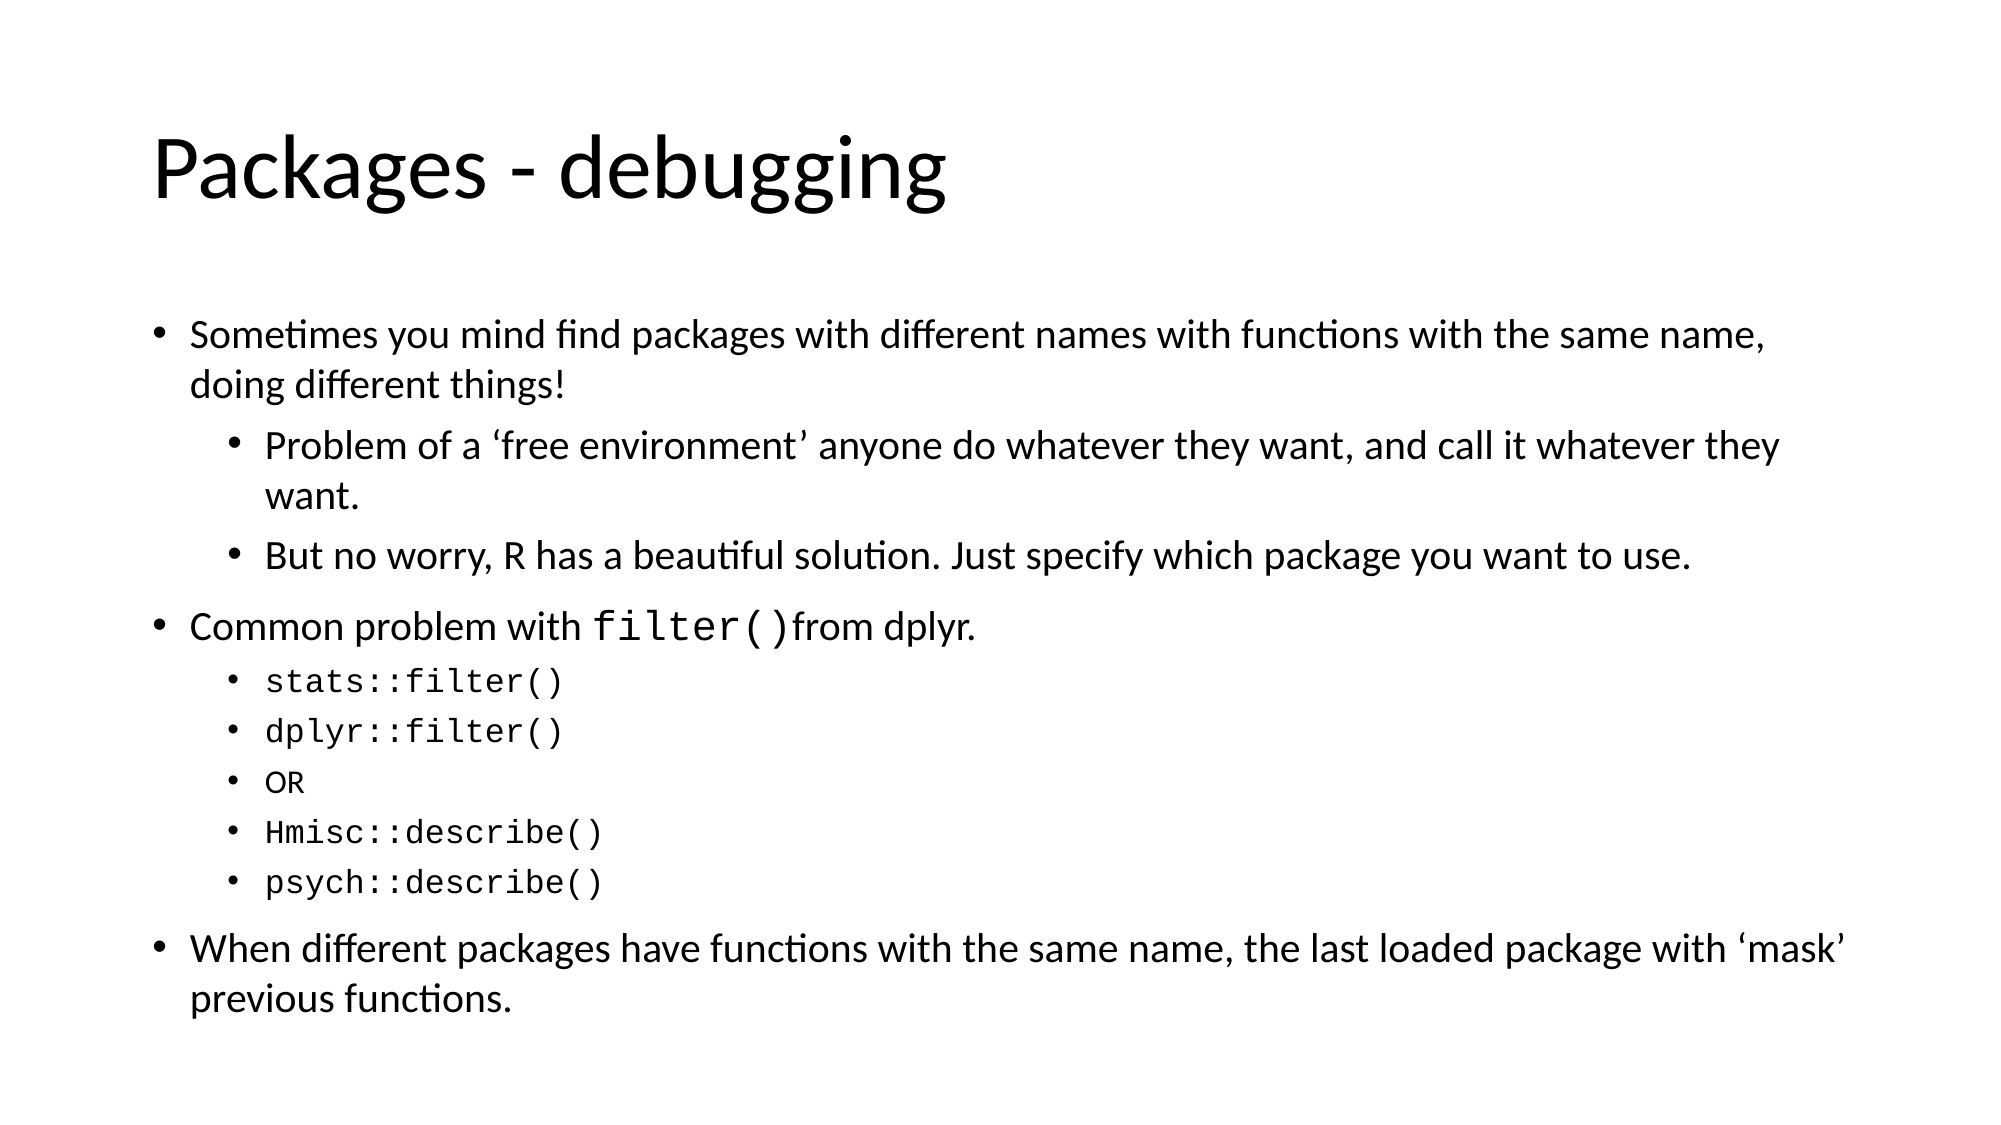

# Packages - debugging
Sometimes you mind find packages with different names with functions with the same name, doing different things!
Problem of a ‘free environment’ anyone do whatever they want, and call it whatever they want.
But no worry, R has a beautiful solution. Just specify which package you want to use.
Common problem with filter()from dplyr.
stats::filter()
dplyr::filter()
OR
Hmisc::describe()
psych::describe()
When different packages have functions with the same name, the last loaded package with ‘mask’ previous functions.